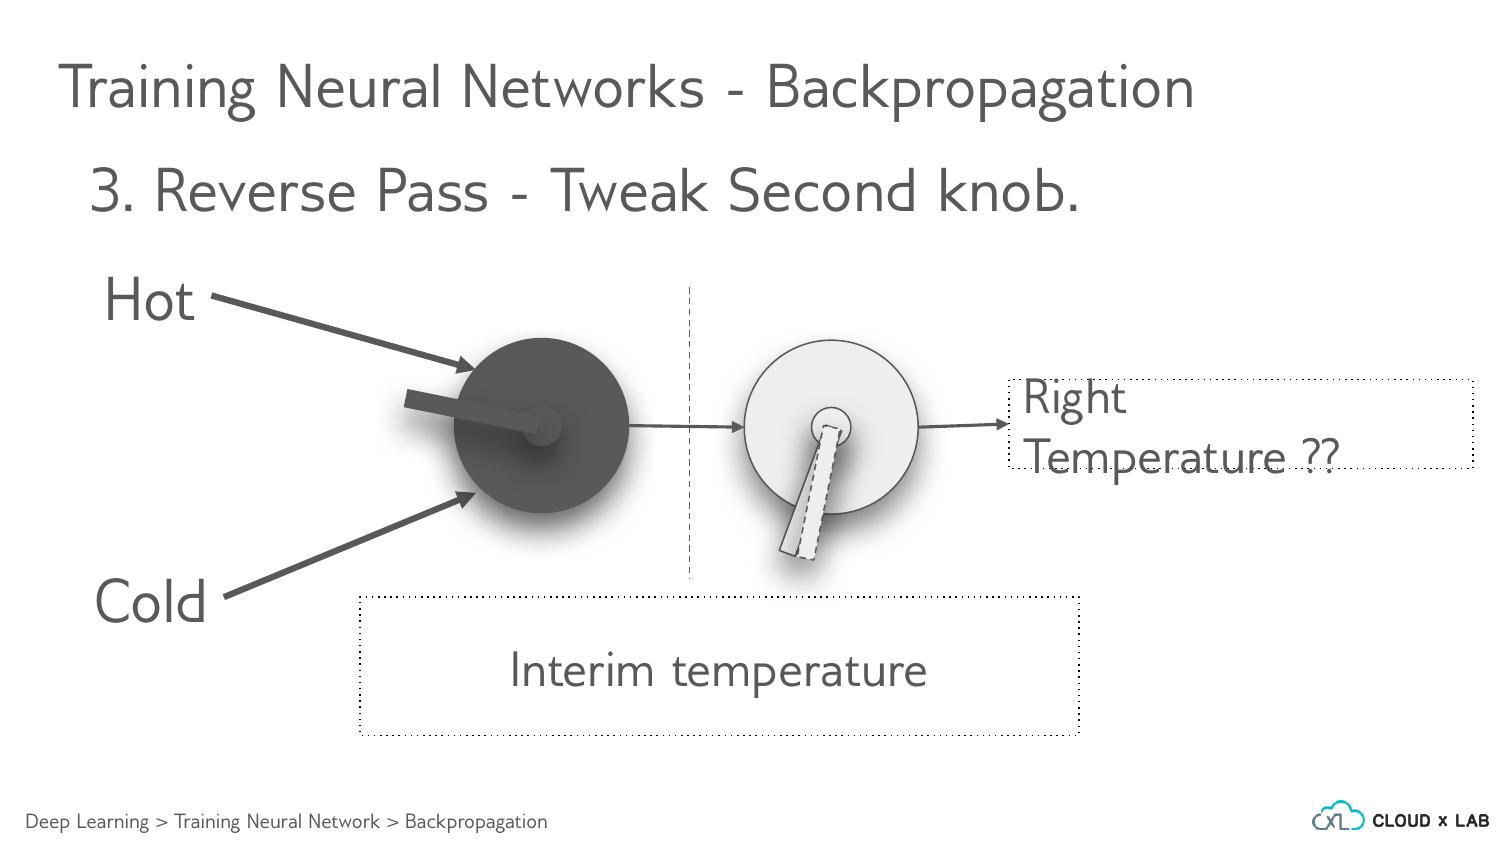

Training Neural Networks - Backpropagation
3. Reverse Pass - Tweak Second knob.
Hot

Right Temperature ??

Cold
Interim temperature
Deep Learning > Training Neural Network > Backpropagation